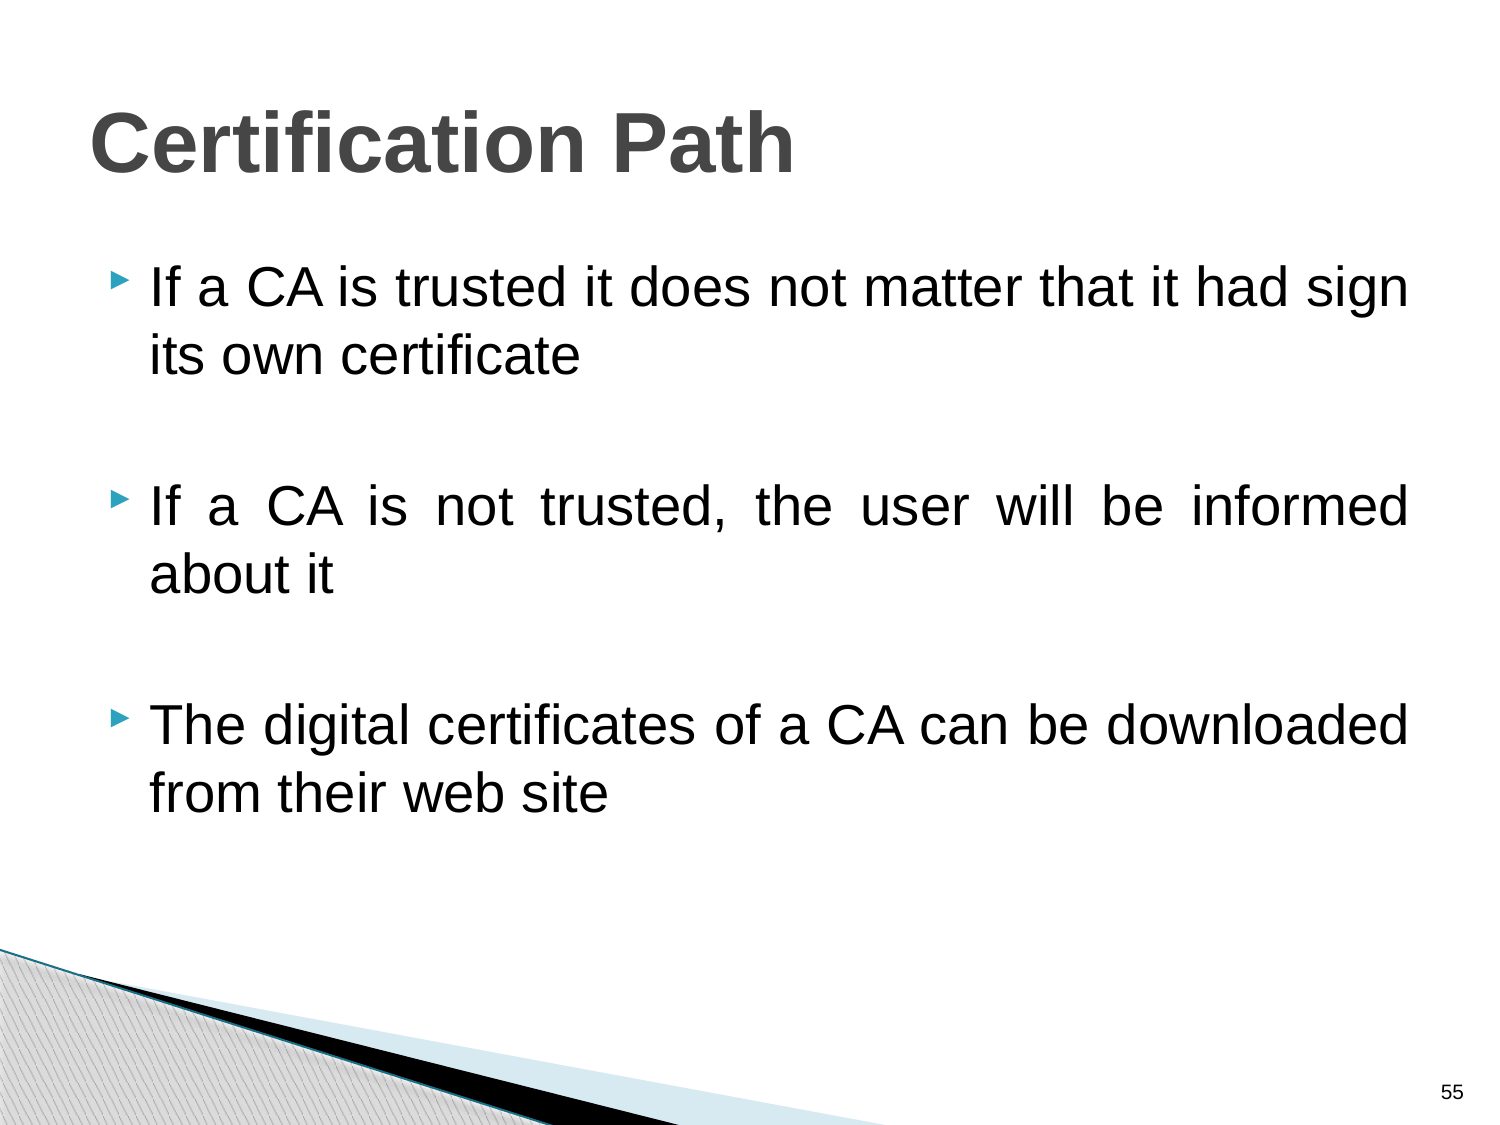

# Certification Path
If a CA is trusted it does not matter that it had sign its own certificate

If a CA is not trusted, the user will be informed about it

The digital certificates of a CA can be downloaded from their web site
55